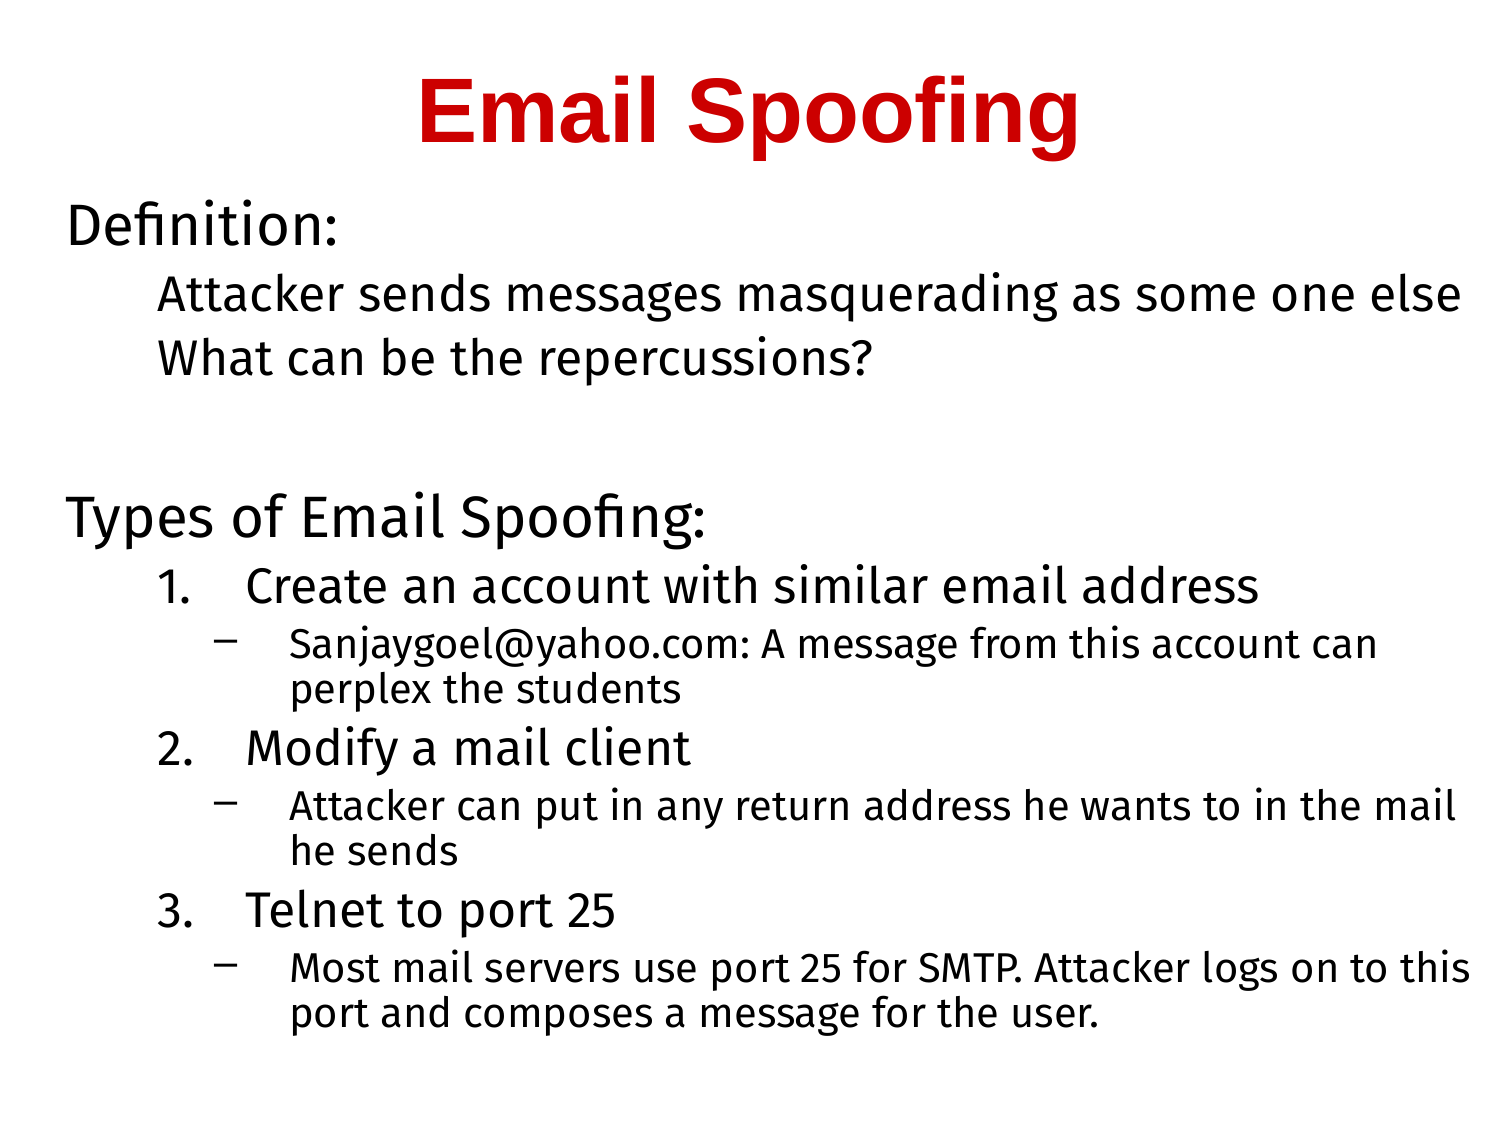

Email Spoofing
Definition:
Attacker sends messages masquerading as some one else
What can be the repercussions?

Types of Email Spoofing:
Create an account with similar email address
Sanjaygoel@yahoo.com: A message from this account can perplex the students
Modify a mail client
Attacker can put in any return address he wants to in the mail he sends
Telnet to port 25
Most mail servers use port 25 for SMTP. Attacker logs on to this port and composes a message for the user.